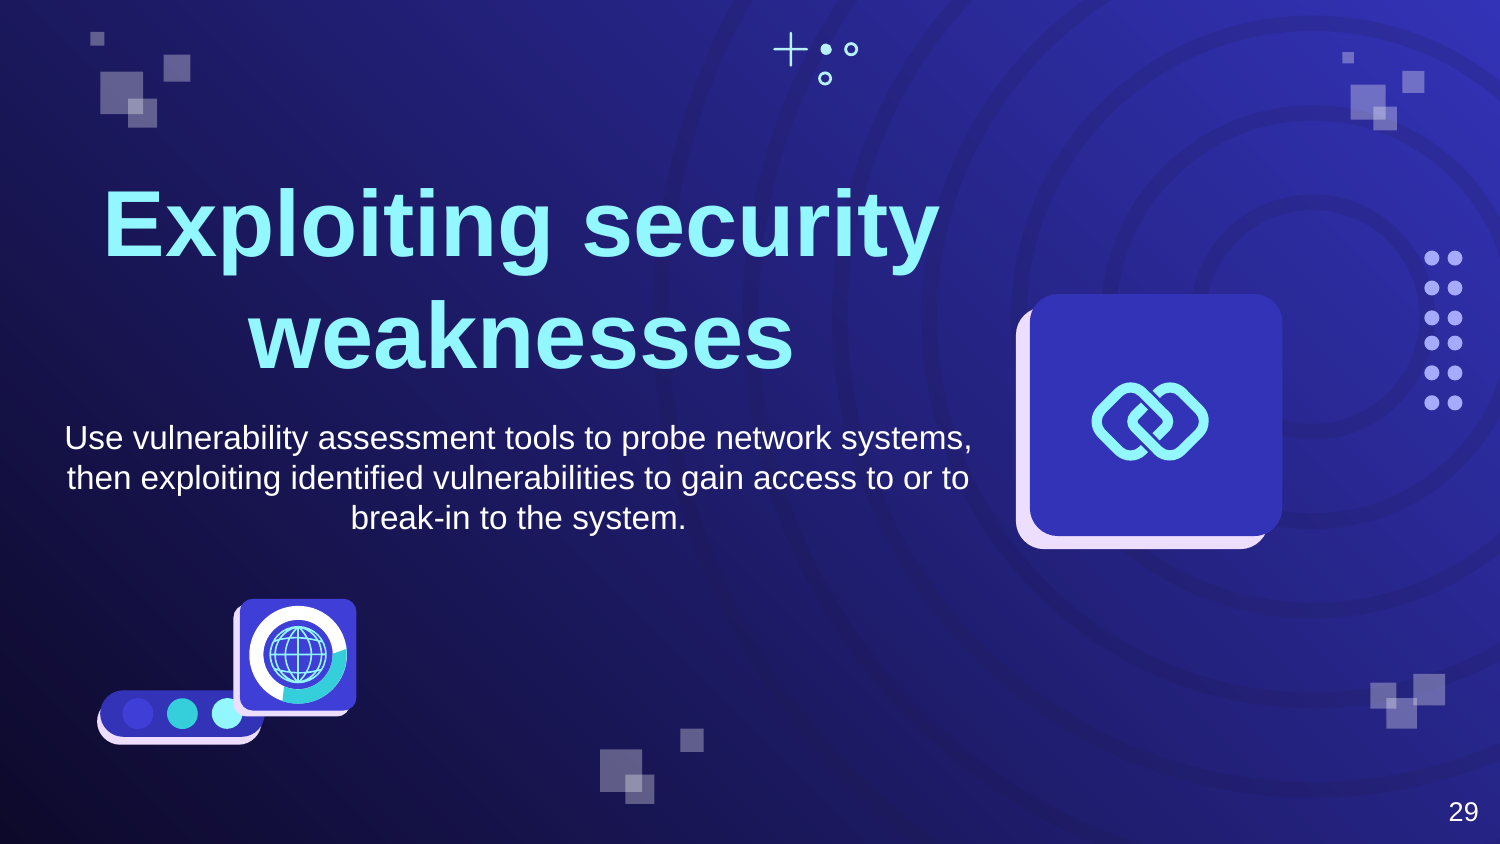

# Exploiting security weaknesses

Use vulnerability assessment tools to probe network systems, then exploiting identified vulnerabilities to gain access to or to break-in to the system.

29